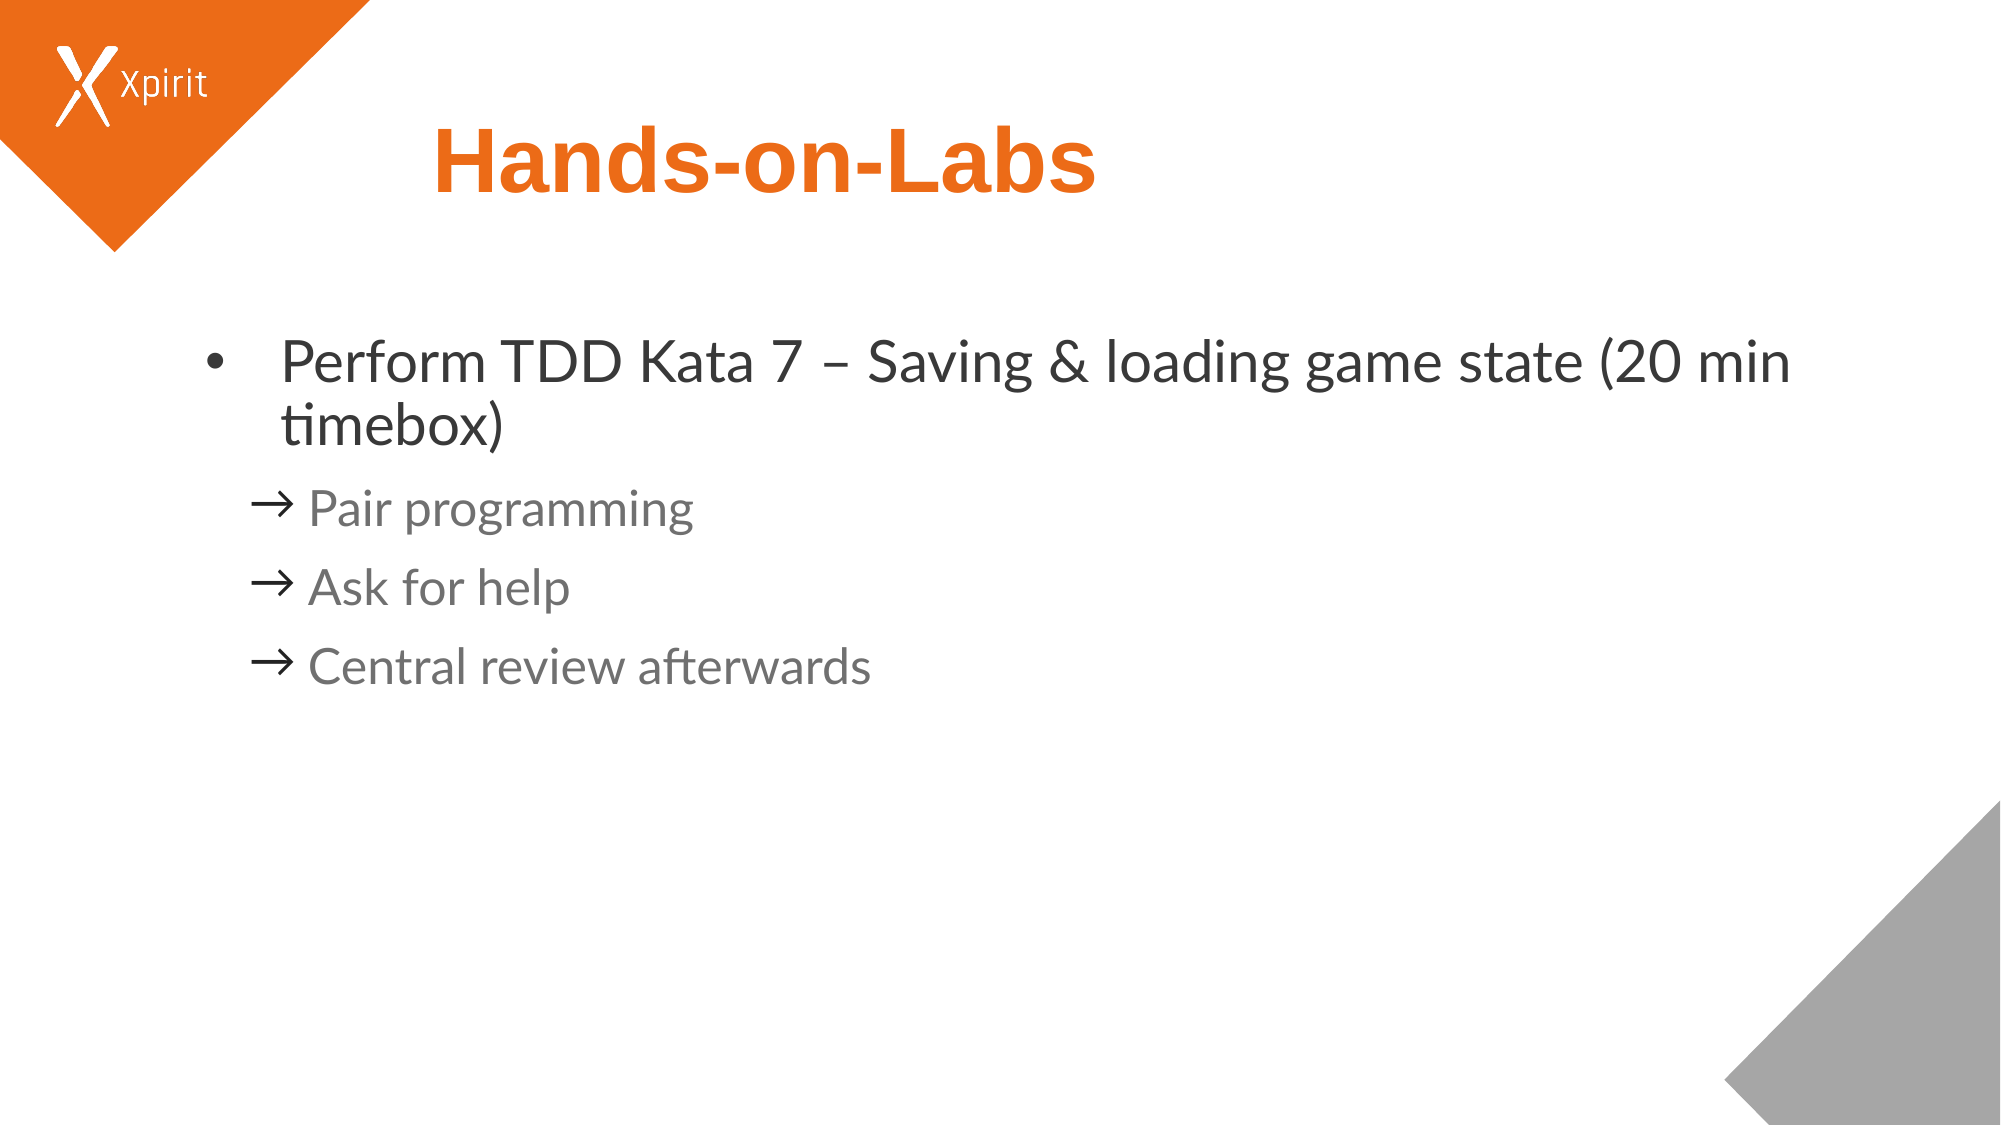

# Hands-on-Labs
Perform TDD Kata 7 – Saving & loading game state (20 min timebox)
 Pair programming
 Ask for help
 Central review afterwards

10